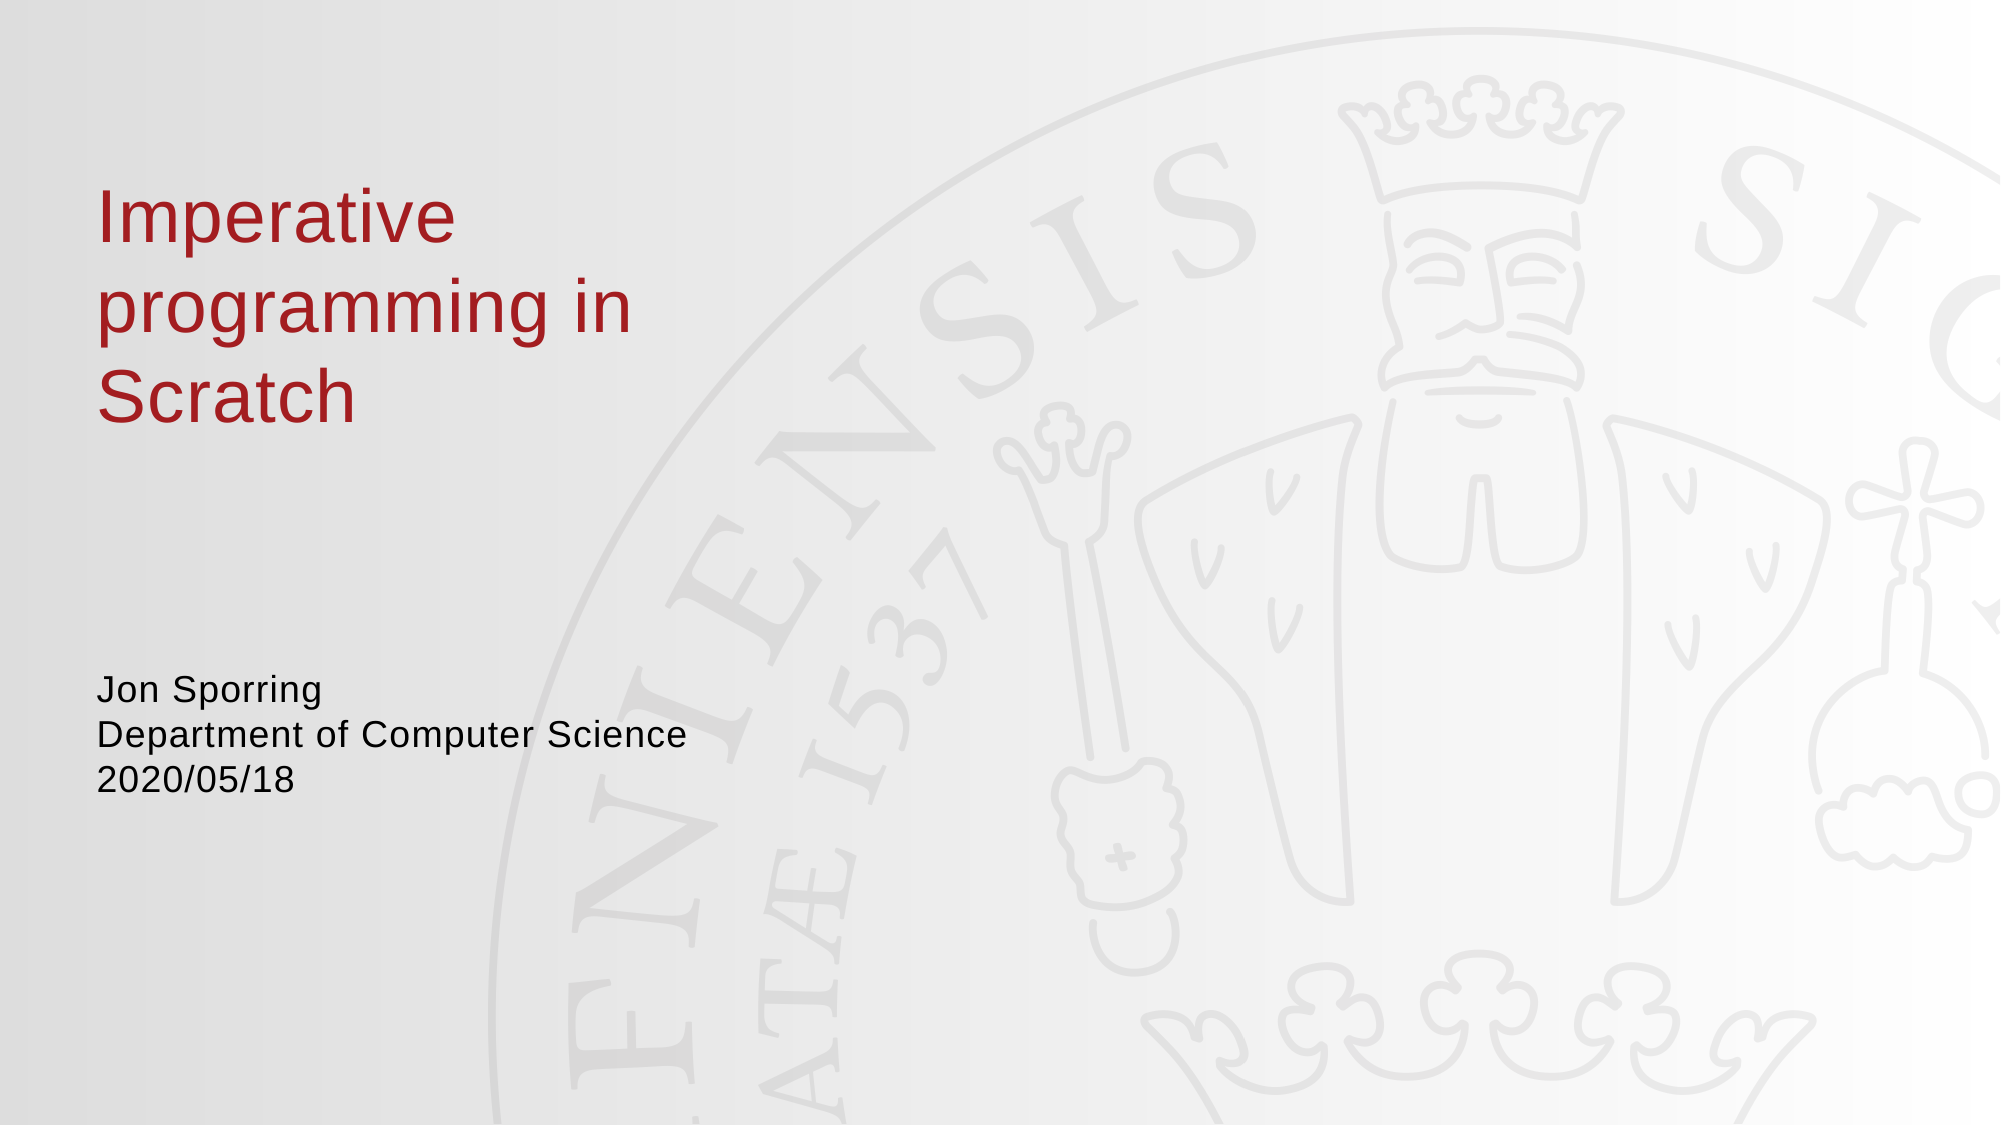

18/05/2020
1
#
Imperative programming in Scratch

Jon Sporring
Department of Computer Science
2020/05/18